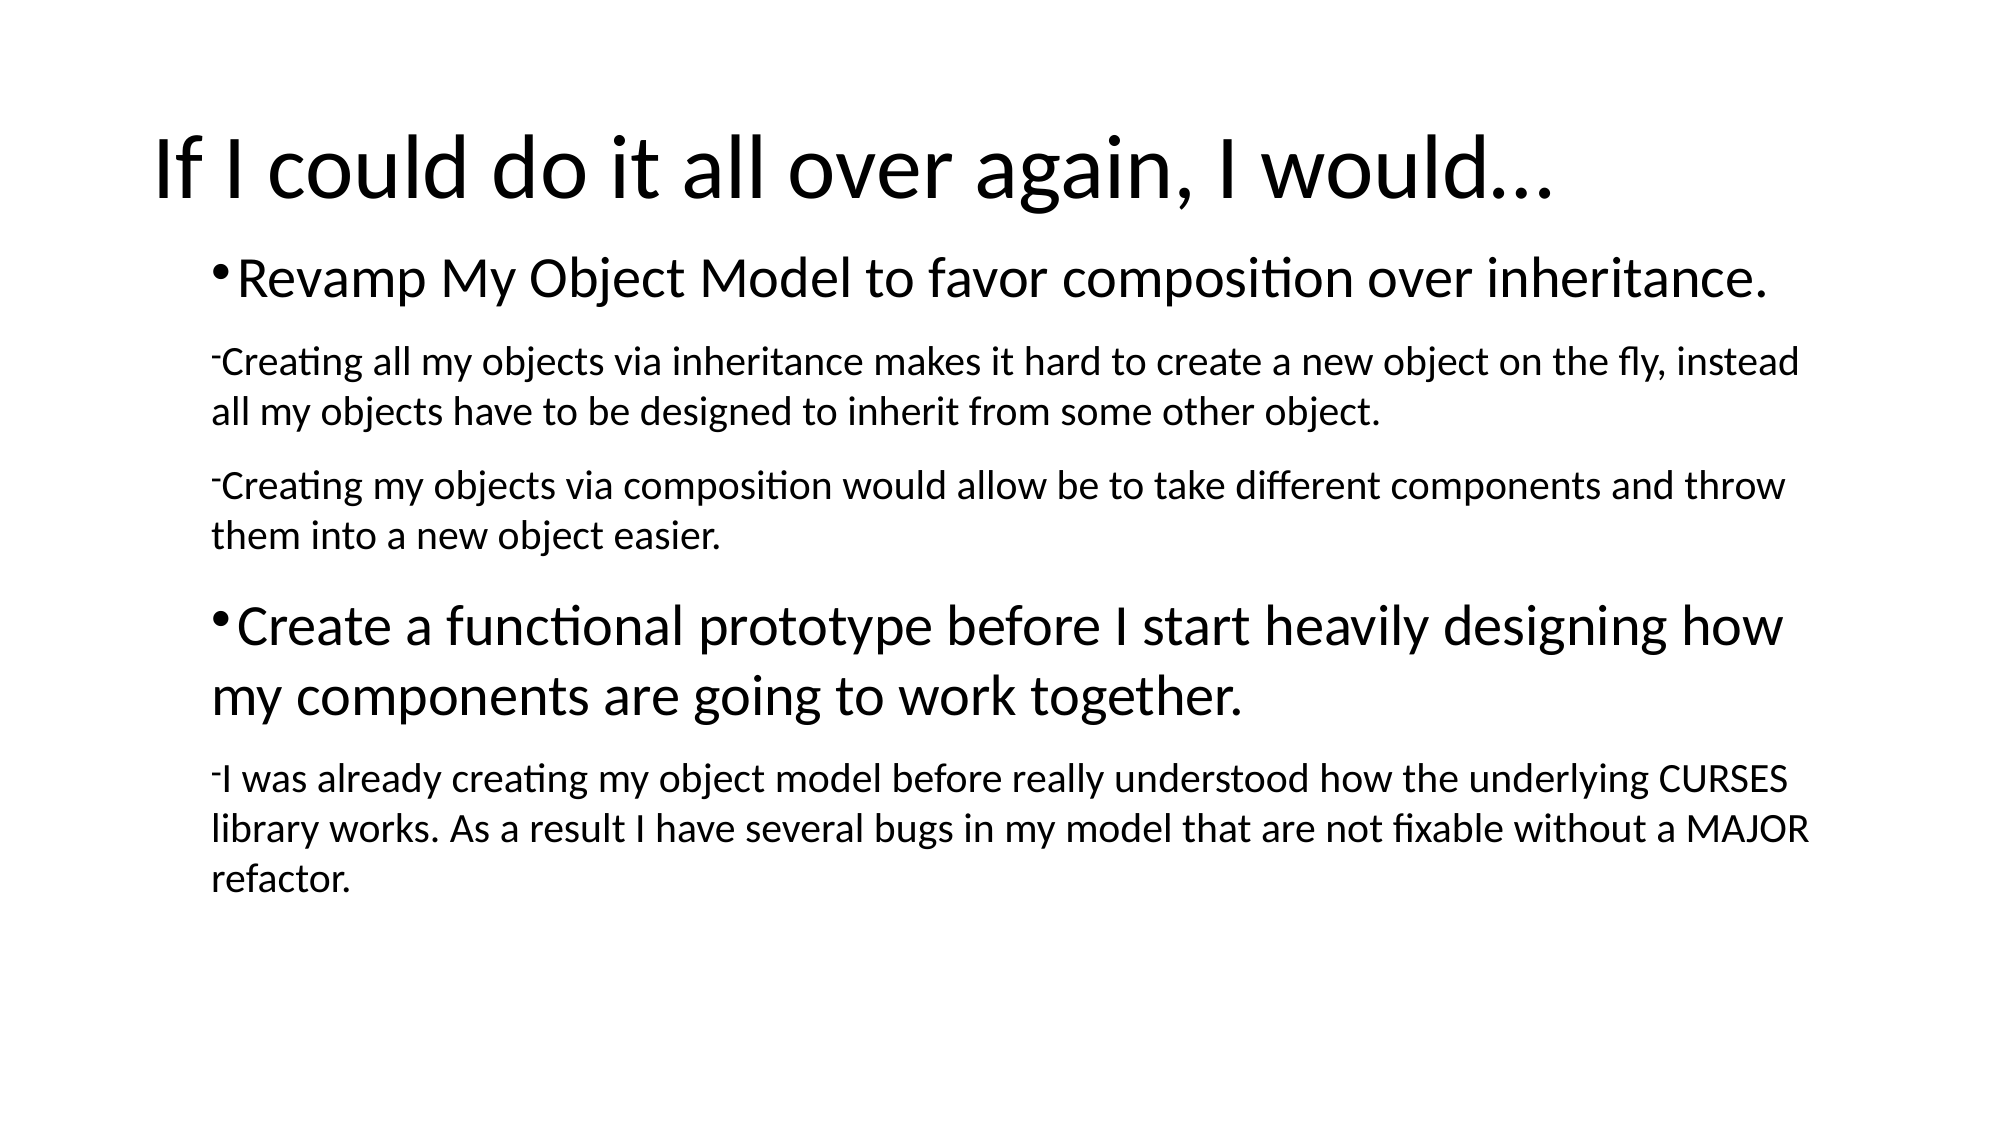

If I could do it all over again, I would…
Revamp My Object Model to favor composition over inheritance.
Creating all my objects via inheritance makes it hard to create a new object on the fly, instead all my objects have to be designed to inherit from some other object.
Creating my objects via composition would allow be to take different components and throw them into a new object easier.
Create a functional prototype before I start heavily designing how my components are going to work together.
I was already creating my object model before really understood how the underlying CURSES library works. As a result I have several bugs in my model that are not fixable without a MAJOR refactor.